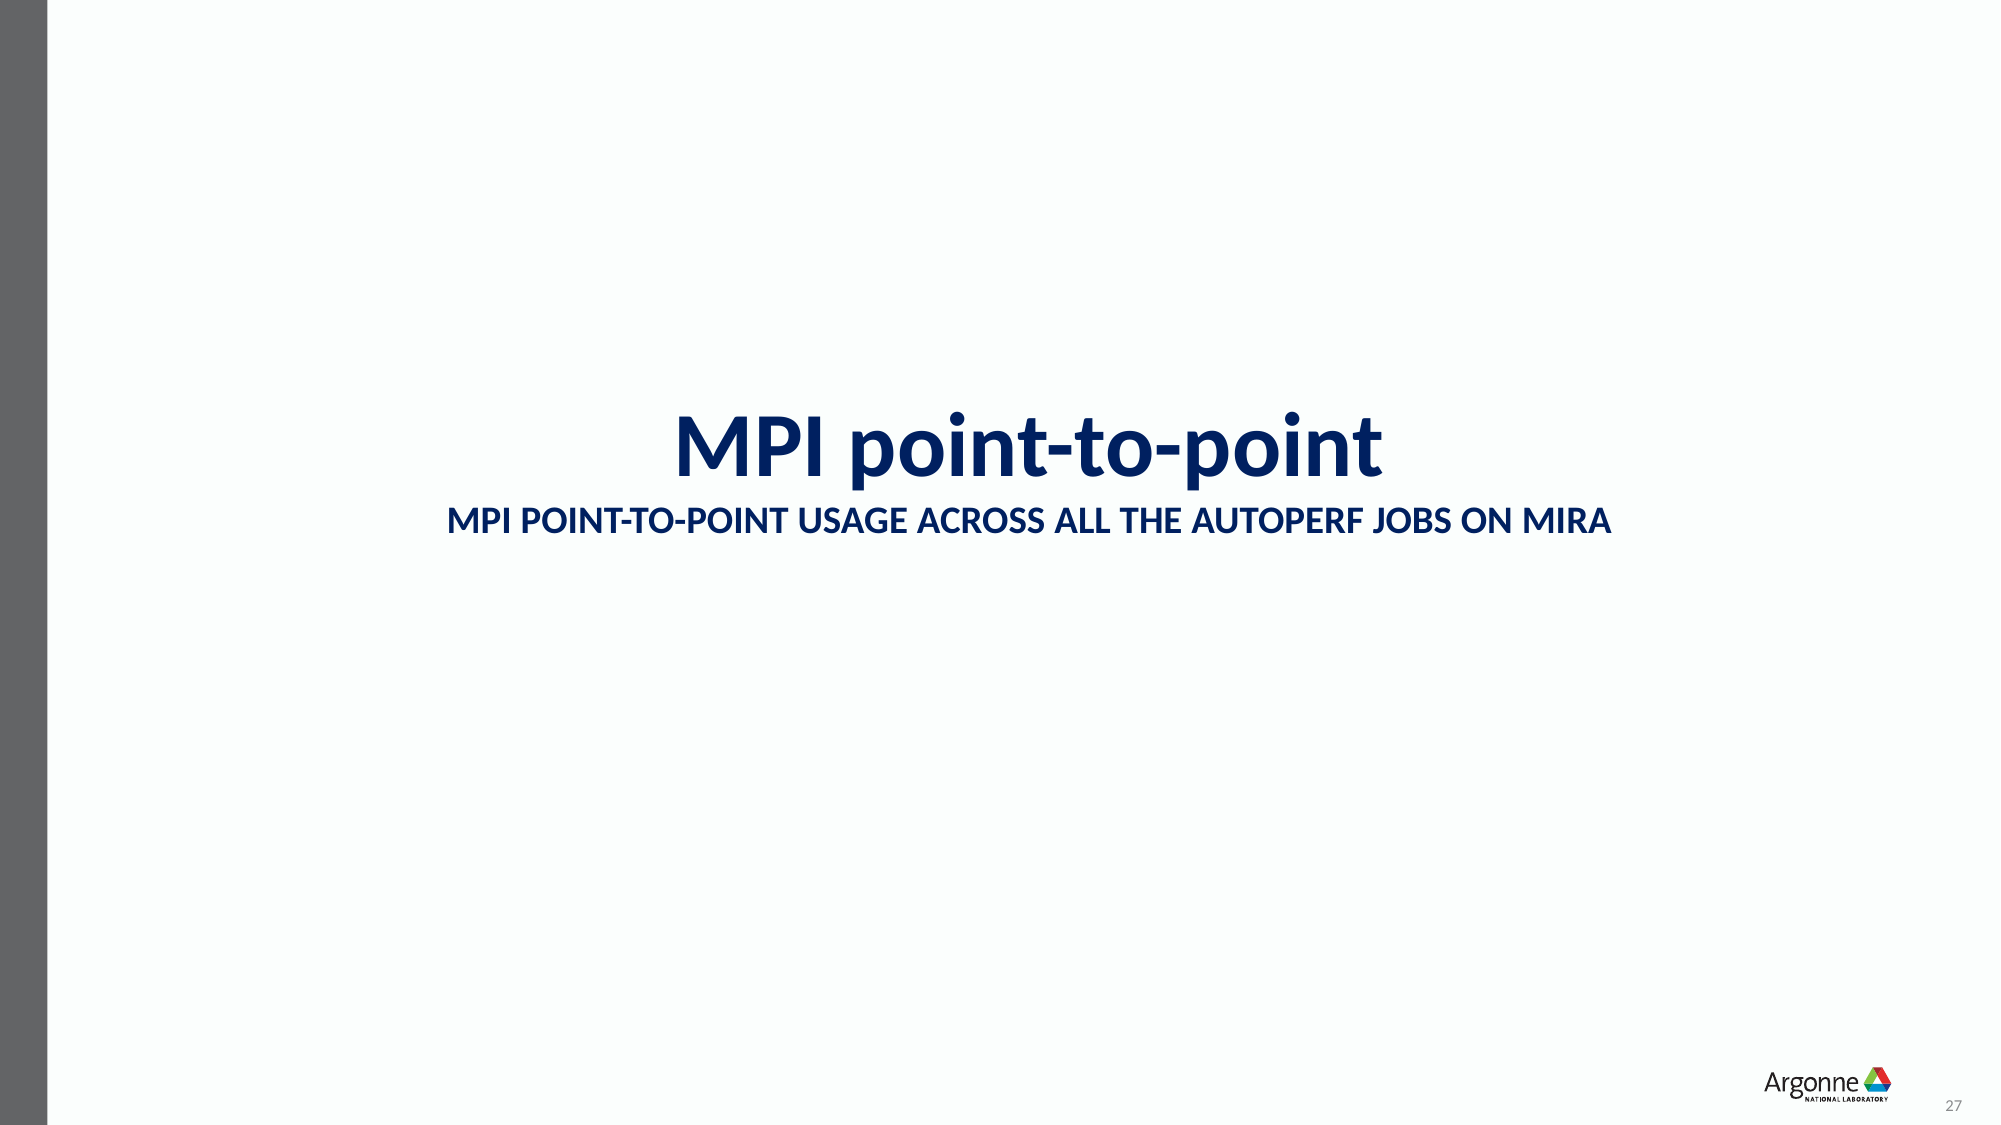

# MPI point-to-point MPI POINT-TO-POINT USAGE ACROSS ALL THE AUTOPERF JOBS ON MIRA